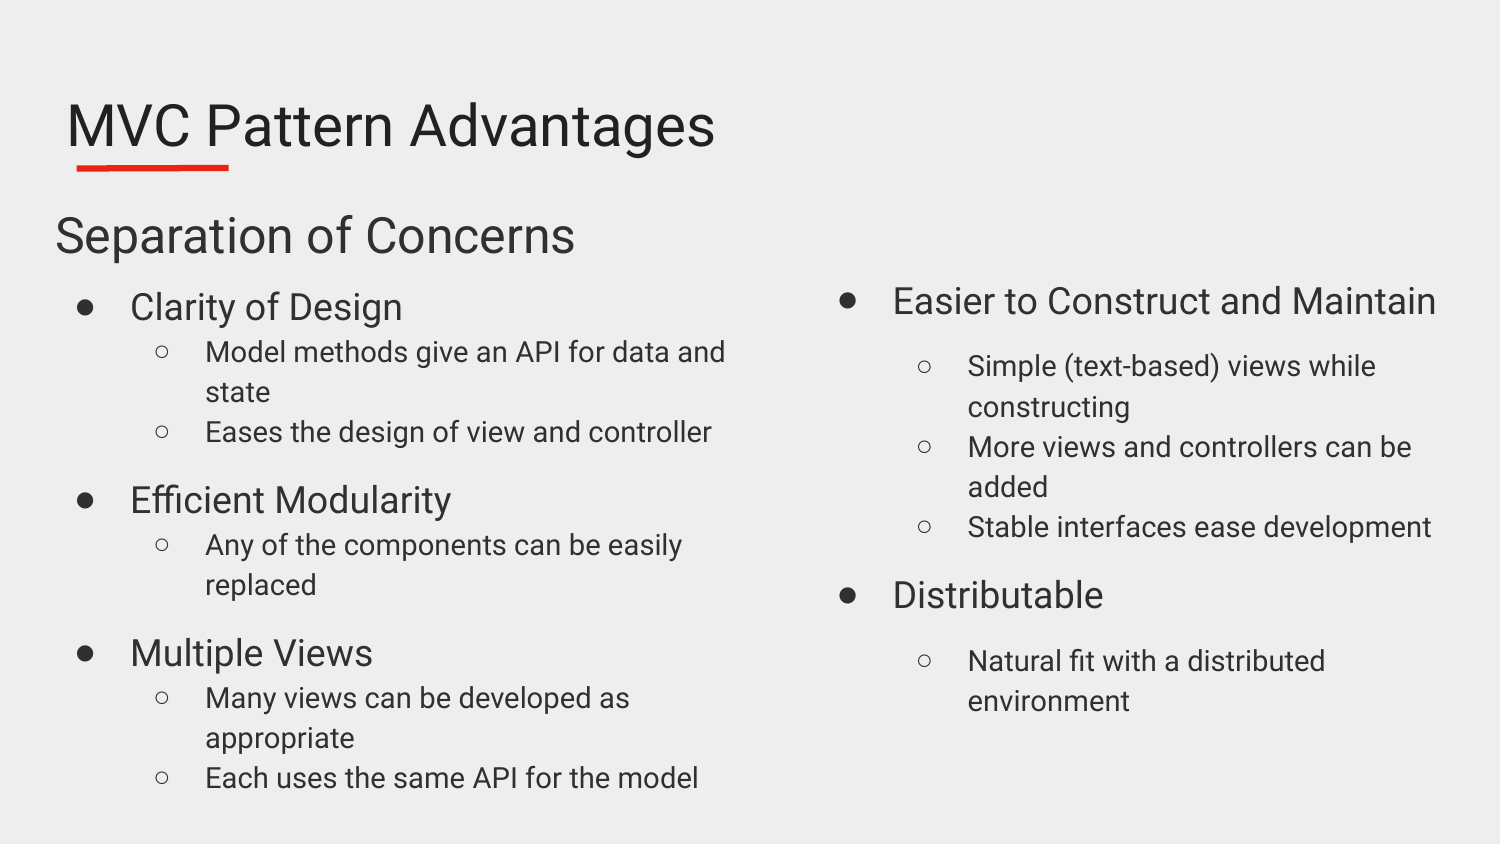

# MVC Pattern Advantages
Separation of Concerns
Clarity of Design
Model methods give an API for data and state
Eases the design of view and controller
Efficient Modularity
Any of the components can be easily replaced
Multiple Views
Many views can be developed as appropriate
Each uses the same API for the model
Easier to Construct and Maintain
Simple (text-based) views while constructing
More views and controllers can be added
Stable interfaces ease development
Distributable
Natural fit with a distributed environment